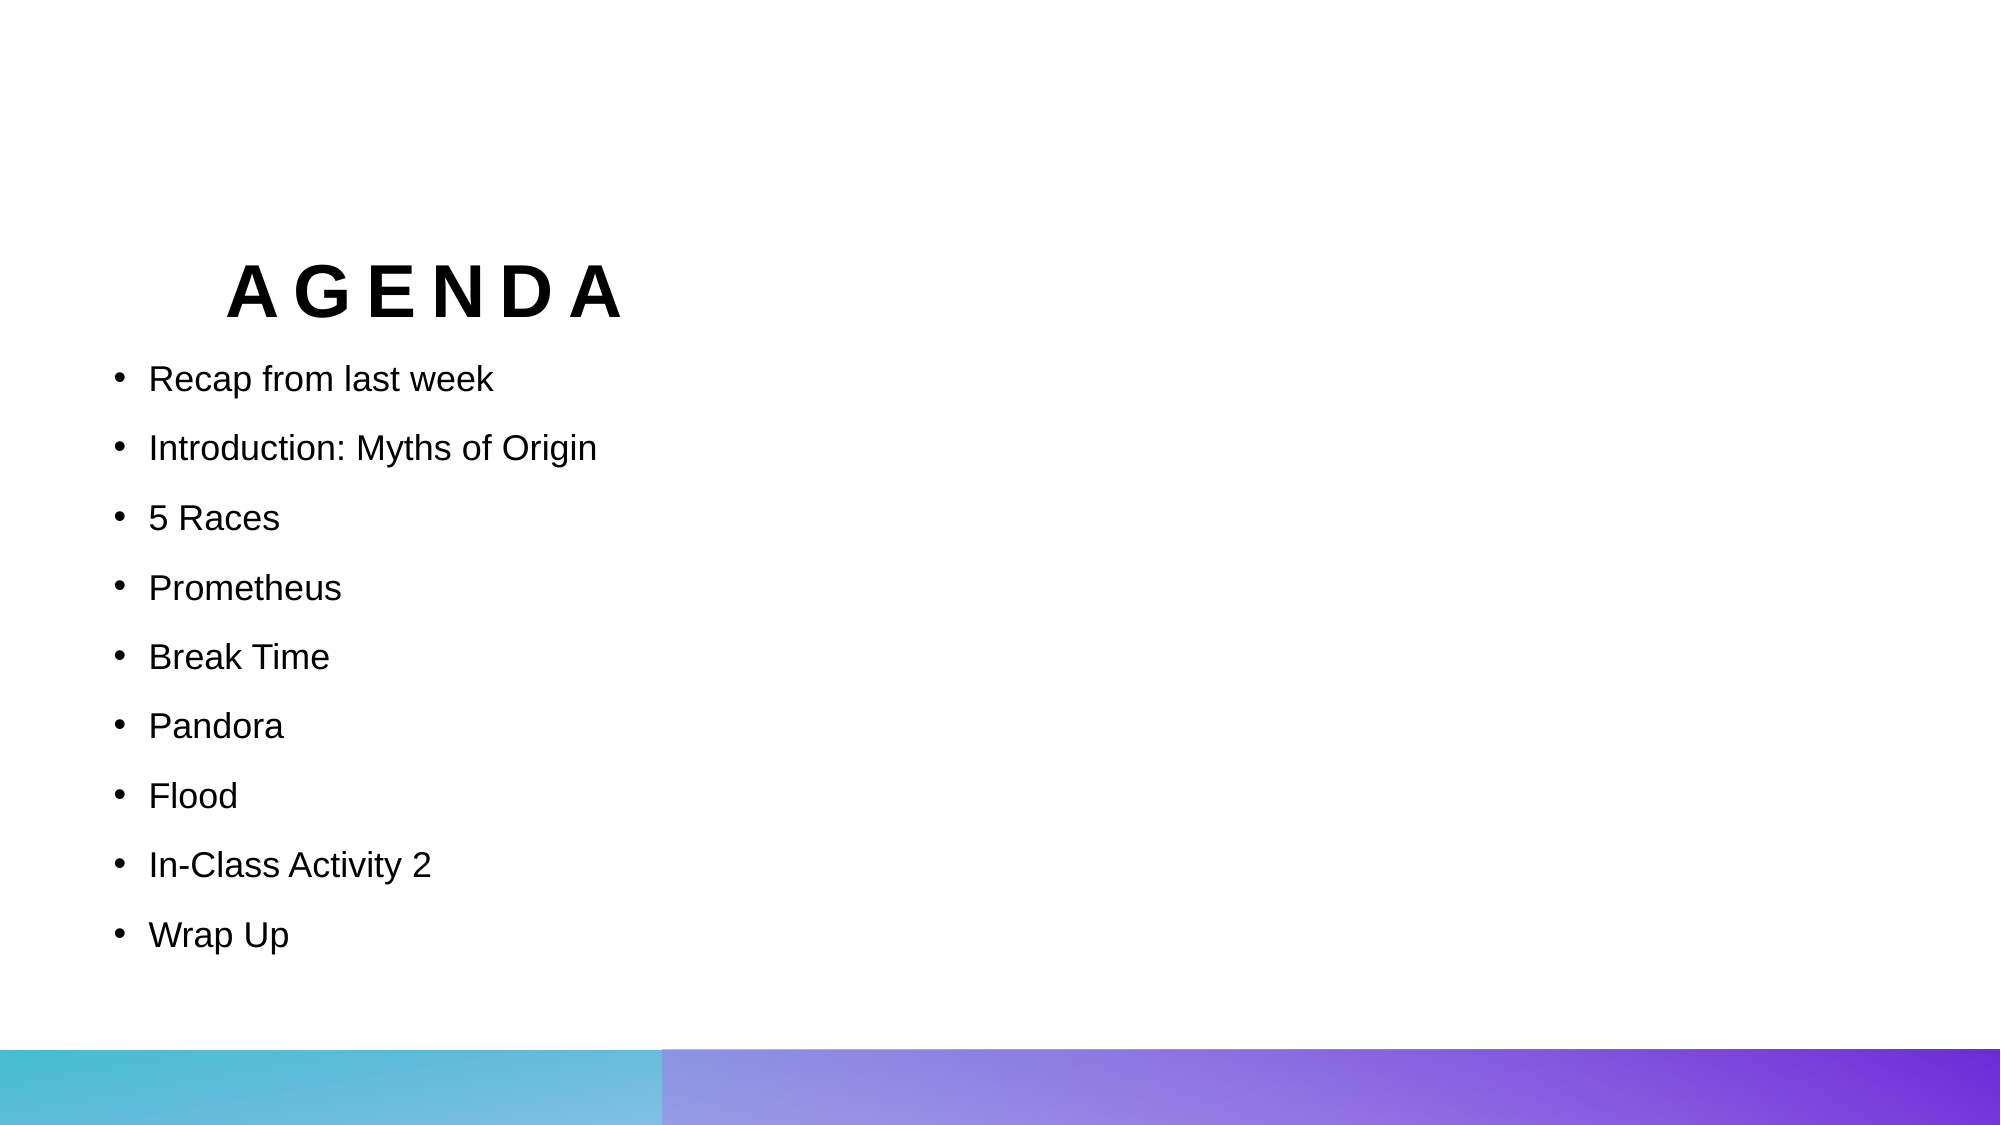

# Agenda
Recap from last week
Introduction: Myths of Origin
5 Races
Prometheus
Break Time
Pandora
Flood
In-Class Activity 2
Wrap Up